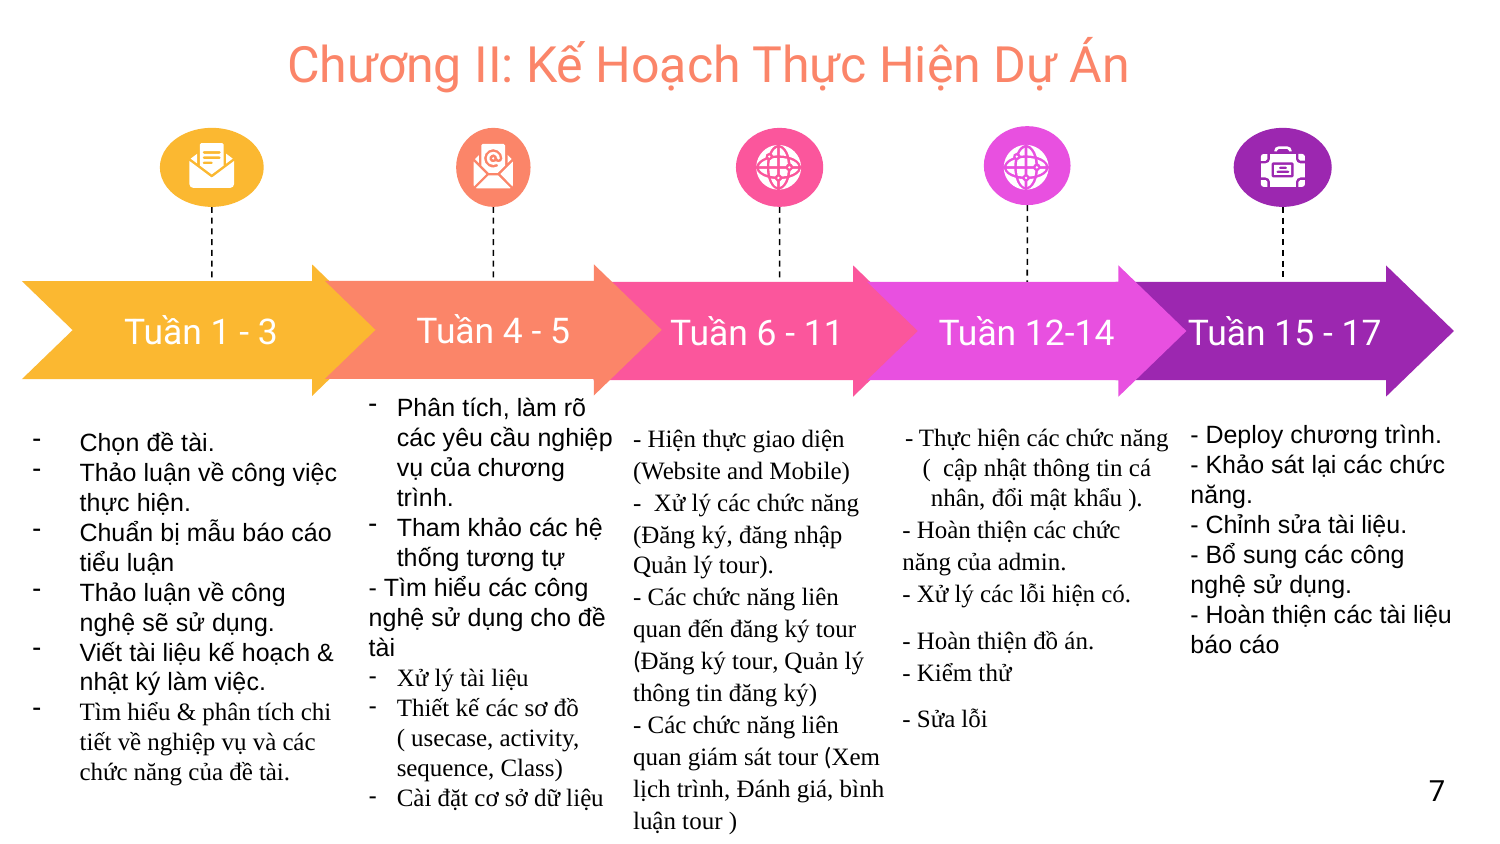

# Chương II: Kế Hoạch Thực Hiện Dự Án

Tuần 12-14
- Thực hiện các chức năng (  cập nhật thông tin cá nhân, đổi mật khẩu ).
- Hoàn thiện các chức năng của admin.
- Xử lý các lỗi hiện có.
- Hoàn thiện đồ án.
- Kiểm thử
- Sửa lỗi

Tuần 6 - 11
- Hiện thực giao diện (Website and Mobile)
-  Xử lý các chức năng (Đăng ký, đăng nhập
Quản lý tour).
- Các chức năng liên quan đến đăng ký tour (Đăng ký tour, Quản lý thông tin đăng ký)
- Các chức năng liên quan giám sát tour (Xem lịch trình, Đánh giá, bình luận tour )

Tuần 1 - 3
Chọn đề tài.
Thảo luận về công việc thực hiện.
Chuẩn bị mẫu báo cáo tiểu luận
Thảo luận về công nghệ sẽ sử dụng.
Viết tài liệu kế hoạch & nhật ký làm việc.
Tìm hiểu & phân tích chi tiết về nghiệp vụ và các chức năng của đề tài.

Tuần 4 - 5

Tuần 15 - 17

- Deploy chương trình.
- Khảo sát lại các chức năng.
- Chỉnh sửa tài liệu.
- Bổ sung các công nghệ sử dụng.
- Hoàn thiện các tài liệu báo cáo
Phân tích, làm rõ các yêu cầu nghiệp vụ của chương trình.
Tham khảo các hệ thống tương tự
- Tìm hiểu các công nghệ sử dụng cho đề tài
Xử lý tài liệu
Thiết kế các sơ đồ ( usecase, activity, sequence, Class)
Cài đặt cơ sở dữ liệu
7